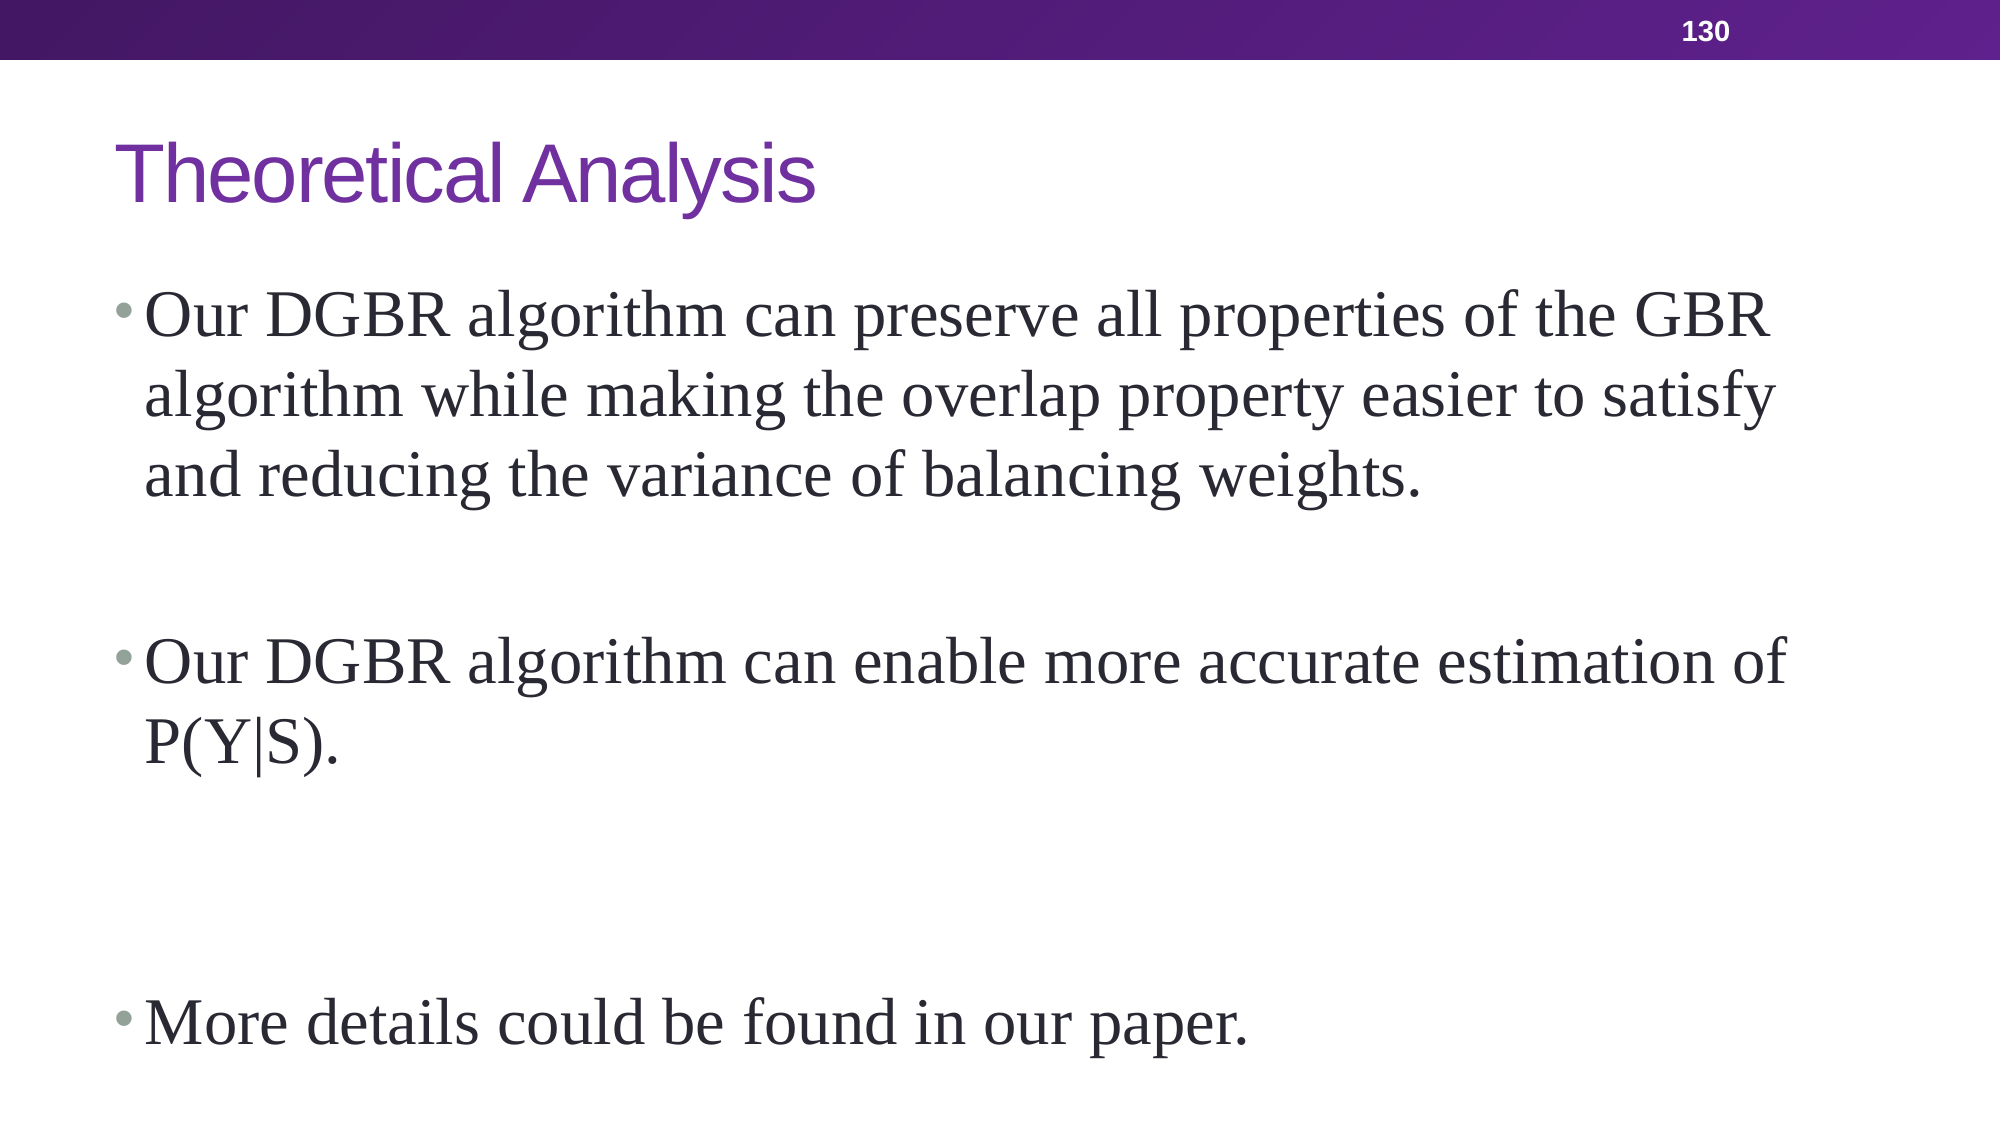

130
# Theoretical Analysis
Our DGBR algorithm can preserve all properties of the GBR algorithm while making the overlap property easier to satisfy and reducing the variance of balancing weights.

Our DGBR algorithm can enable more accurate estimation of P(Y|S).

More details could be found in our paper.